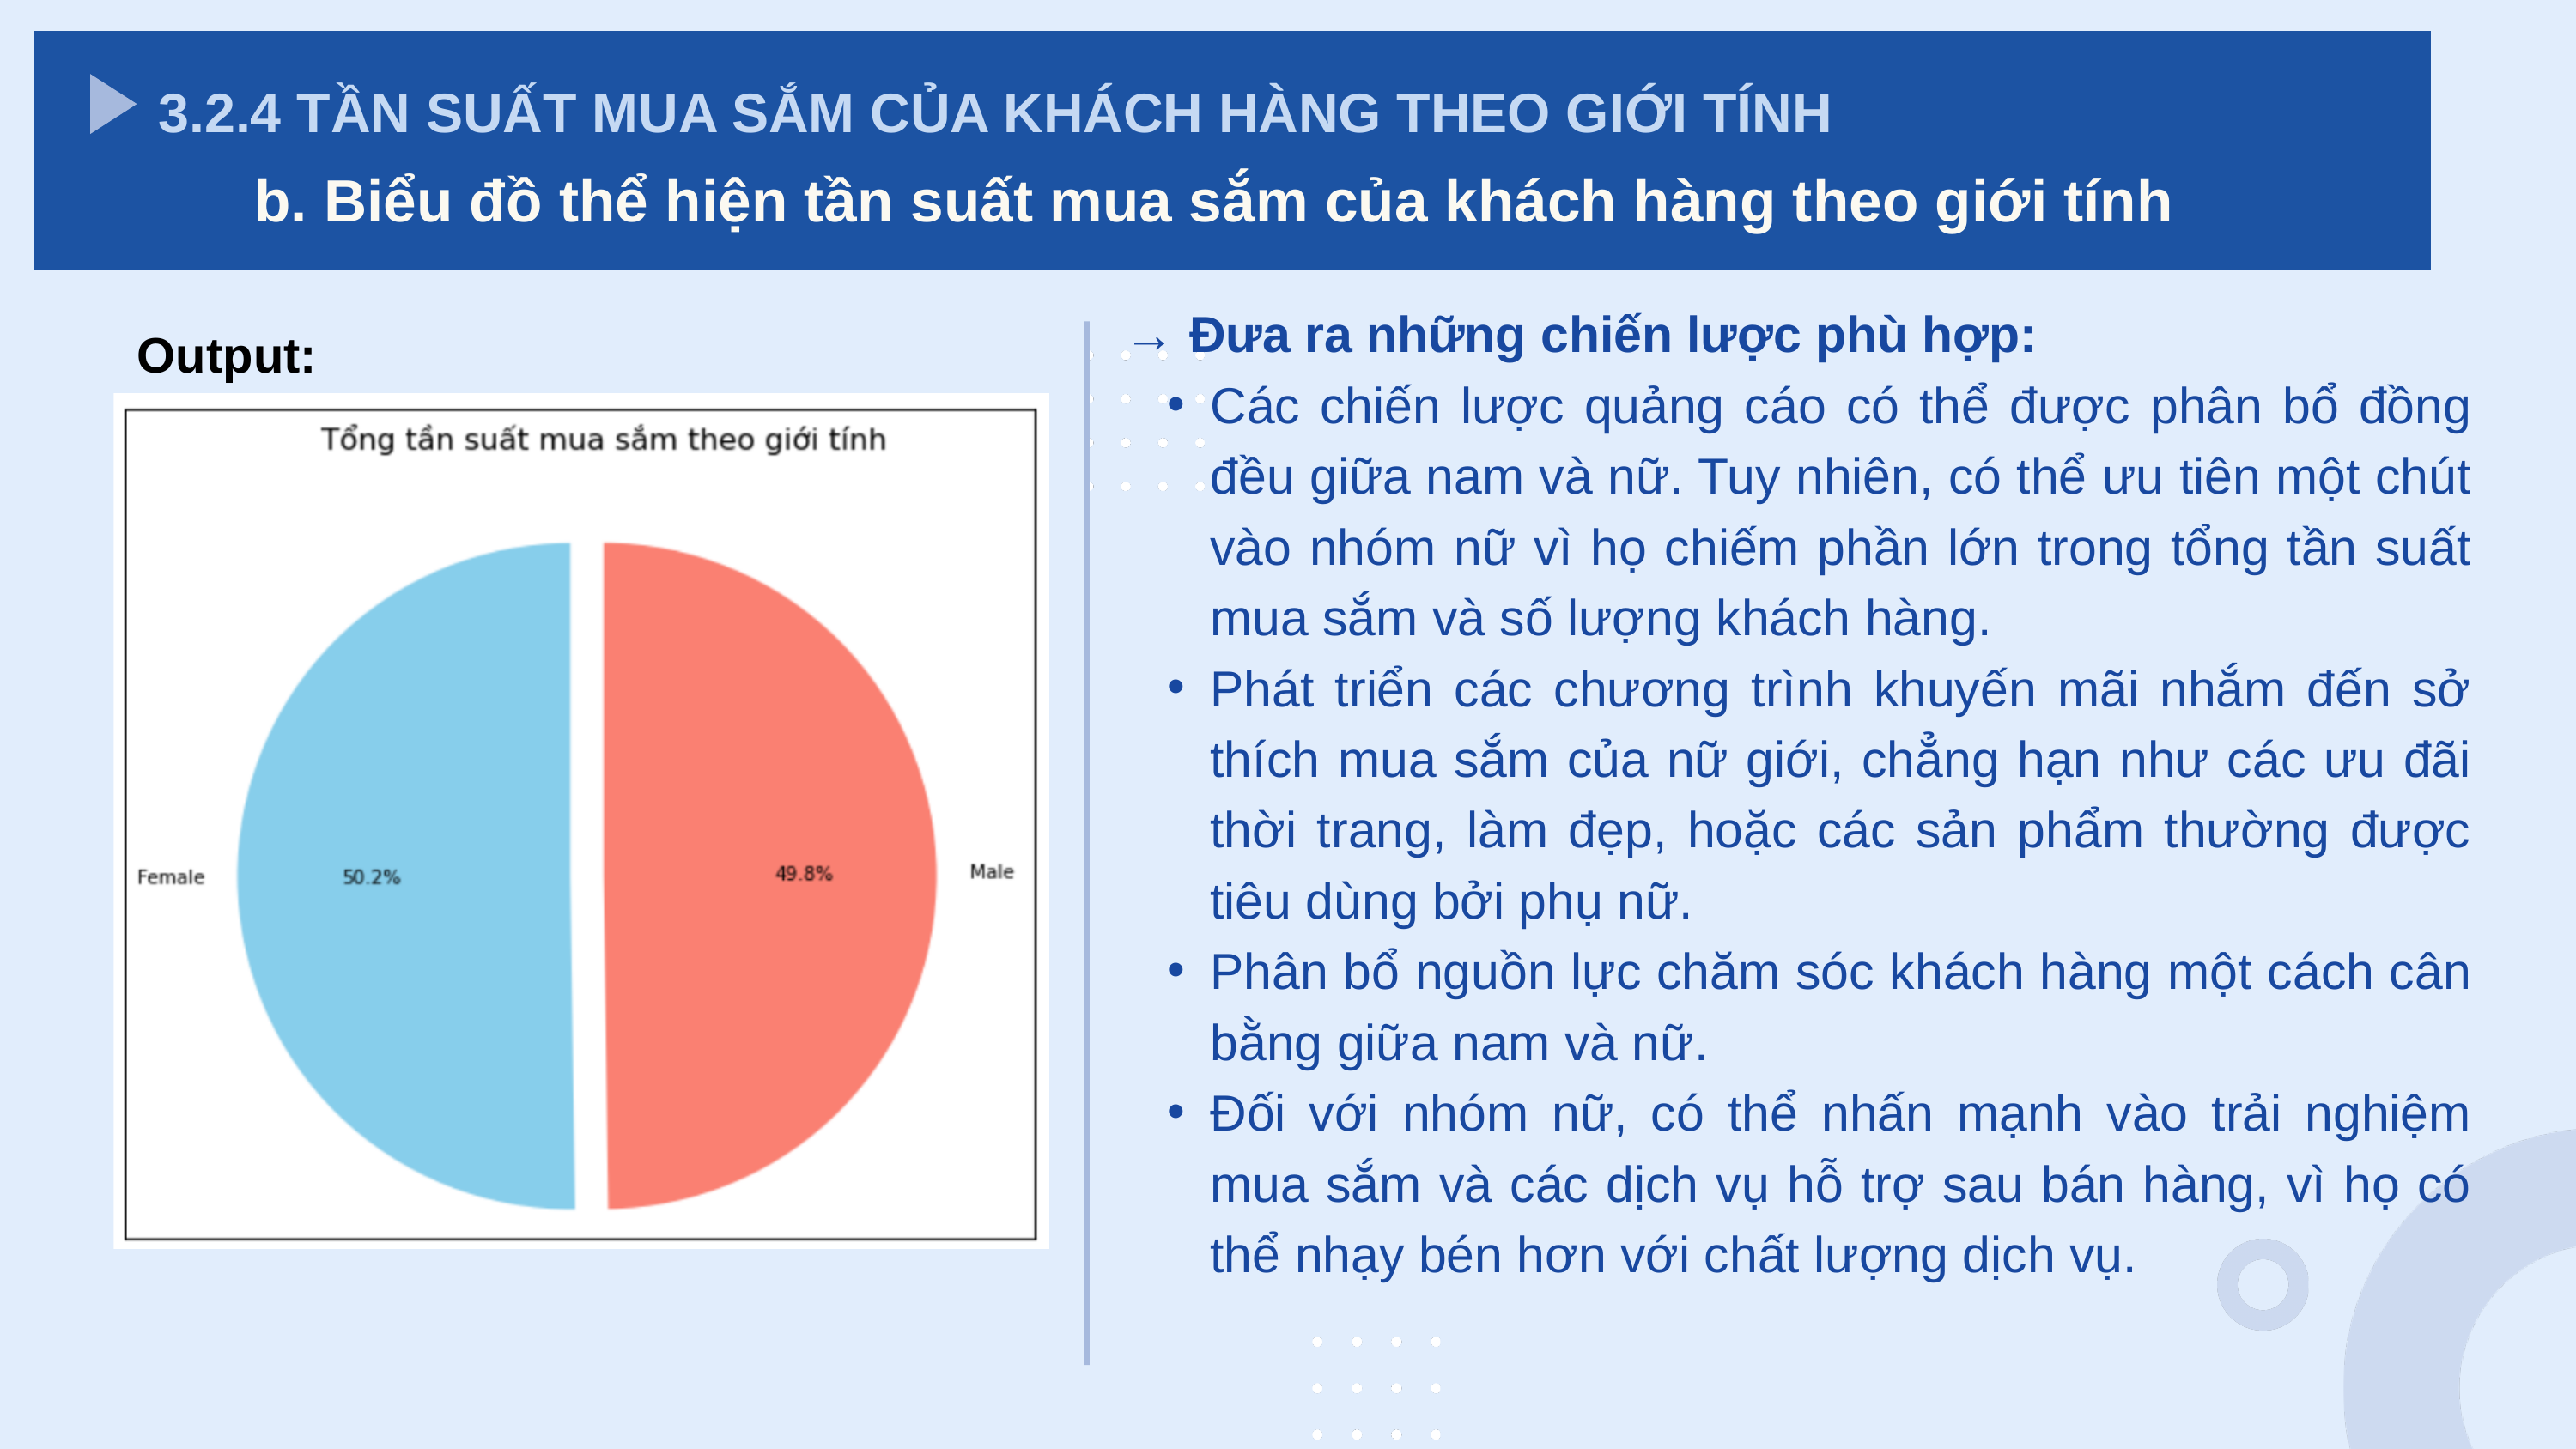

3.2.4 TẦN SUẤT MUA SẮM CỦA KHÁCH HÀNG THEO GIỚI TÍNH

b. Biểu đồ thể hiện tần suất mua sắm của khách hàng theo giới tính

→ Đưa ra những chiến lược phù hợp:
Các chiến lược quảng cáo có thể được phân bổ đồng đều giữa nam và nữ. Tuy nhiên, có thể ưu tiên một chút vào nhóm nữ vì họ chiếm phần lớn trong tổng tần suất mua sắm và số lượng khách hàng.
Phát triển các chương trình khuyến mãi nhắm đến sở thích mua sắm của nữ giới, chẳng hạn như các ưu đãi thời trang, làm đẹp, hoặc các sản phẩm thường được tiêu dùng bởi phụ nữ.
Phân bổ nguồn lực chăm sóc khách hàng một cách cân bằng giữa nam và nữ.
Đối với nhóm nữ, có thể nhấn mạnh vào trải nghiệm mua sắm và các dịch vụ hỗ trợ sau bán hàng, vì họ có thể nhạy bén hơn với chất lượng dịch vụ.
Output: